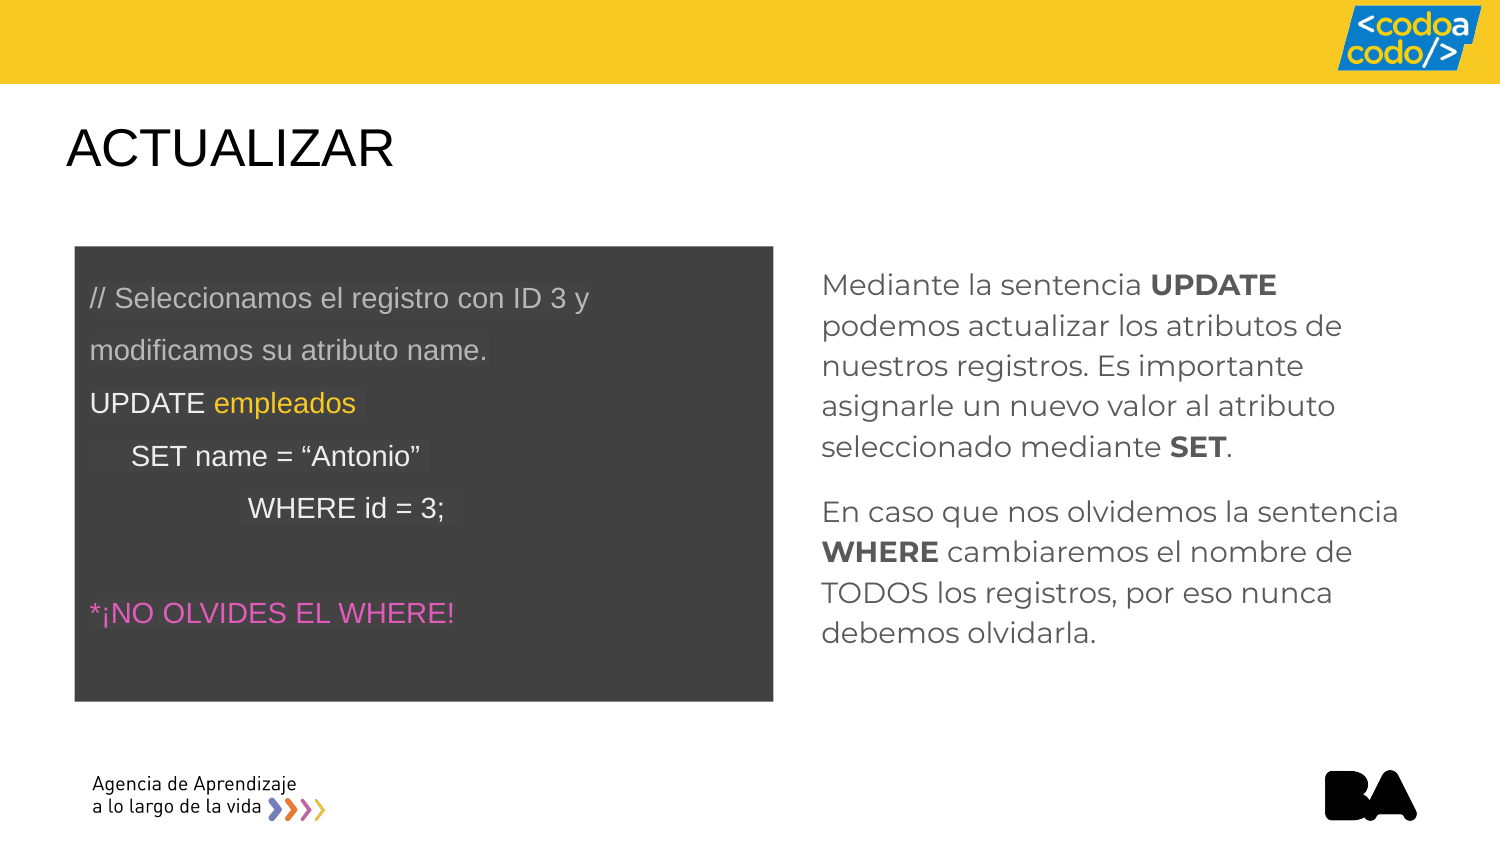

# ACTUALIZAR
// Seleccionamos el registro con ID 3 y modificamos su atributo name.
UPDATE empleados
     SET name = “Antonio”
	 WHERE id = 3;

*¡NO OLVIDES EL WHERE!
Mediante la sentencia UPDATE podemos actualizar los atributos de nuestros registros. Es importante asignarle un nuevo valor al atributo seleccionado mediante SET.
En caso que nos olvidemos la sentencia WHERE cambiaremos el nombre de TODOS los registros, por eso nunca debemos olvidarla.